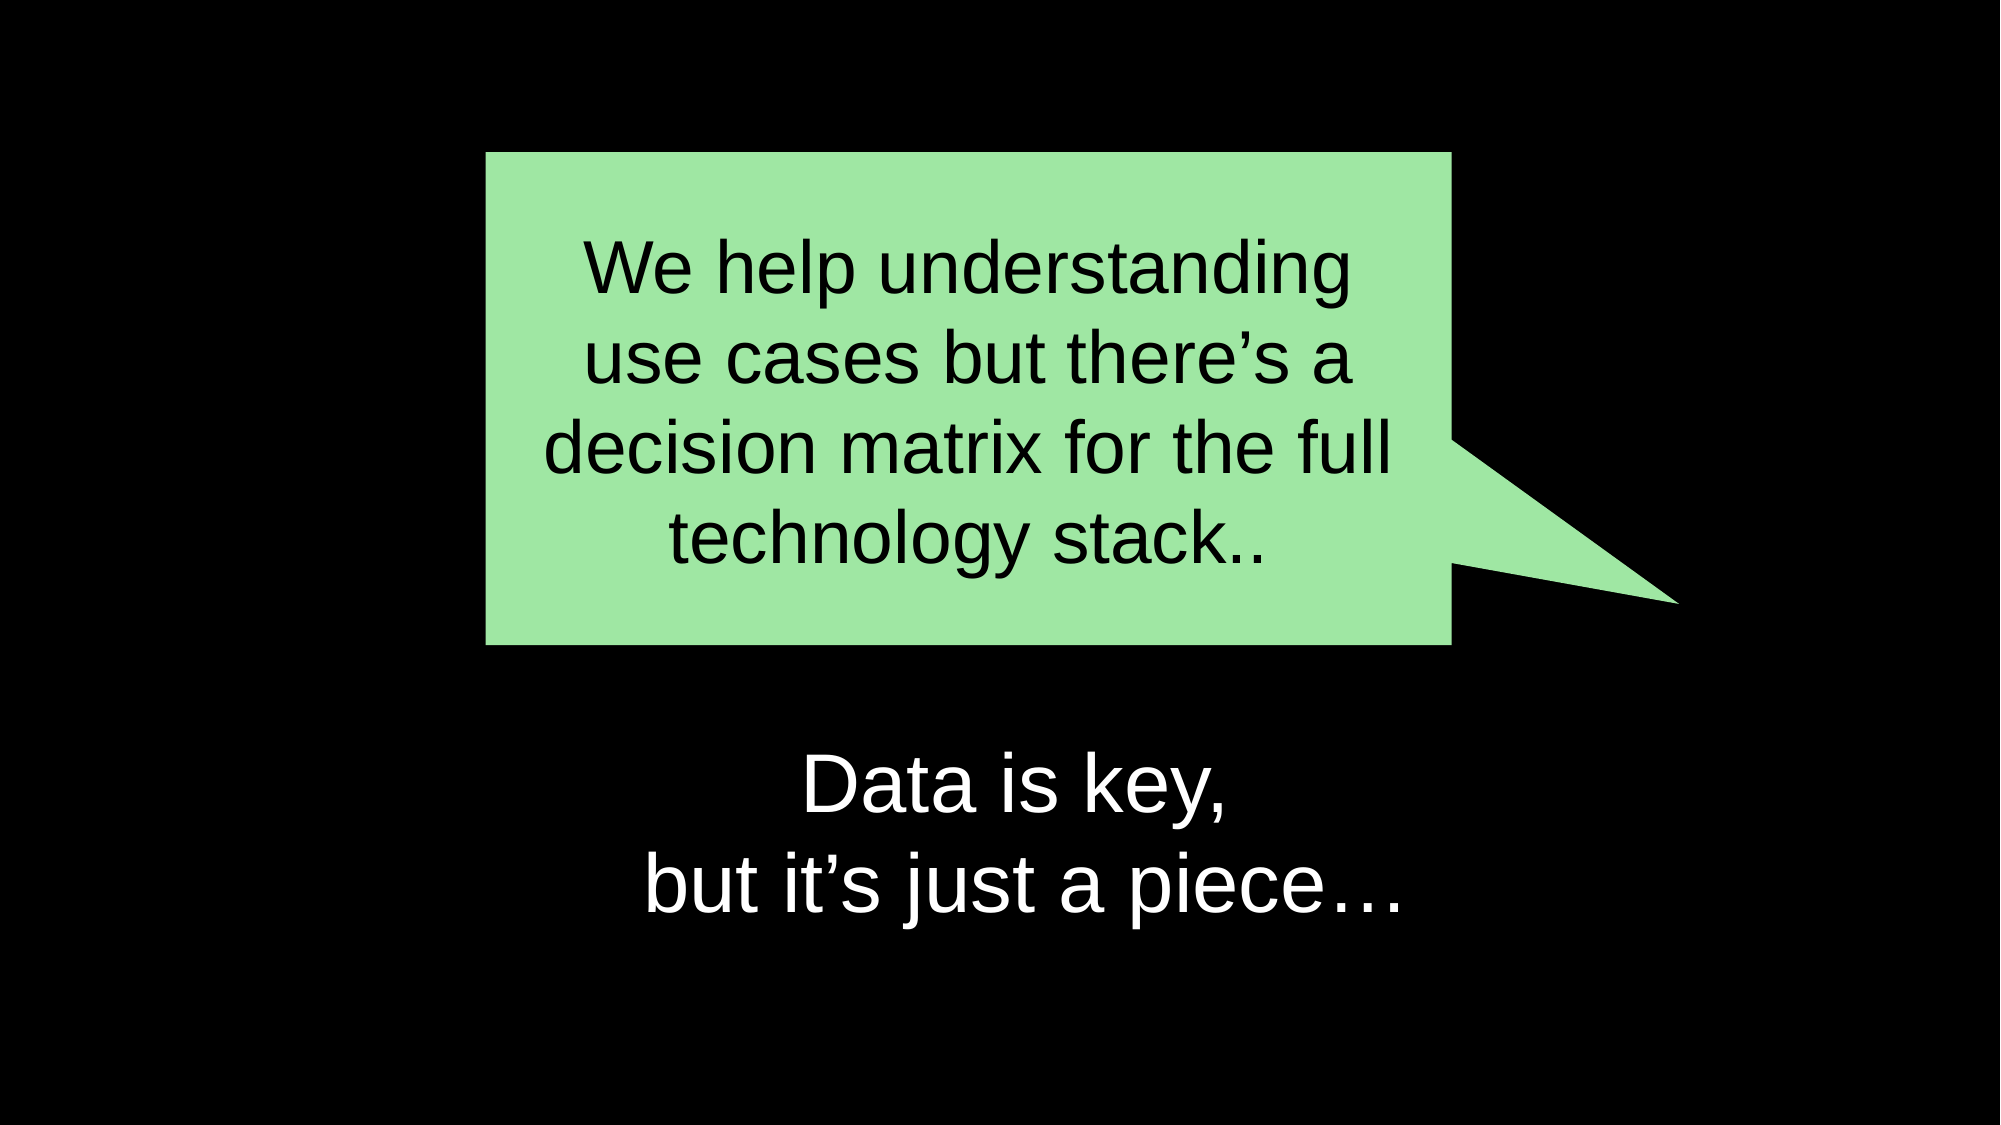

We help understanding use cases but there’s a decision matrix for the full technology stack..
Data is key,
but it’s just a piece…